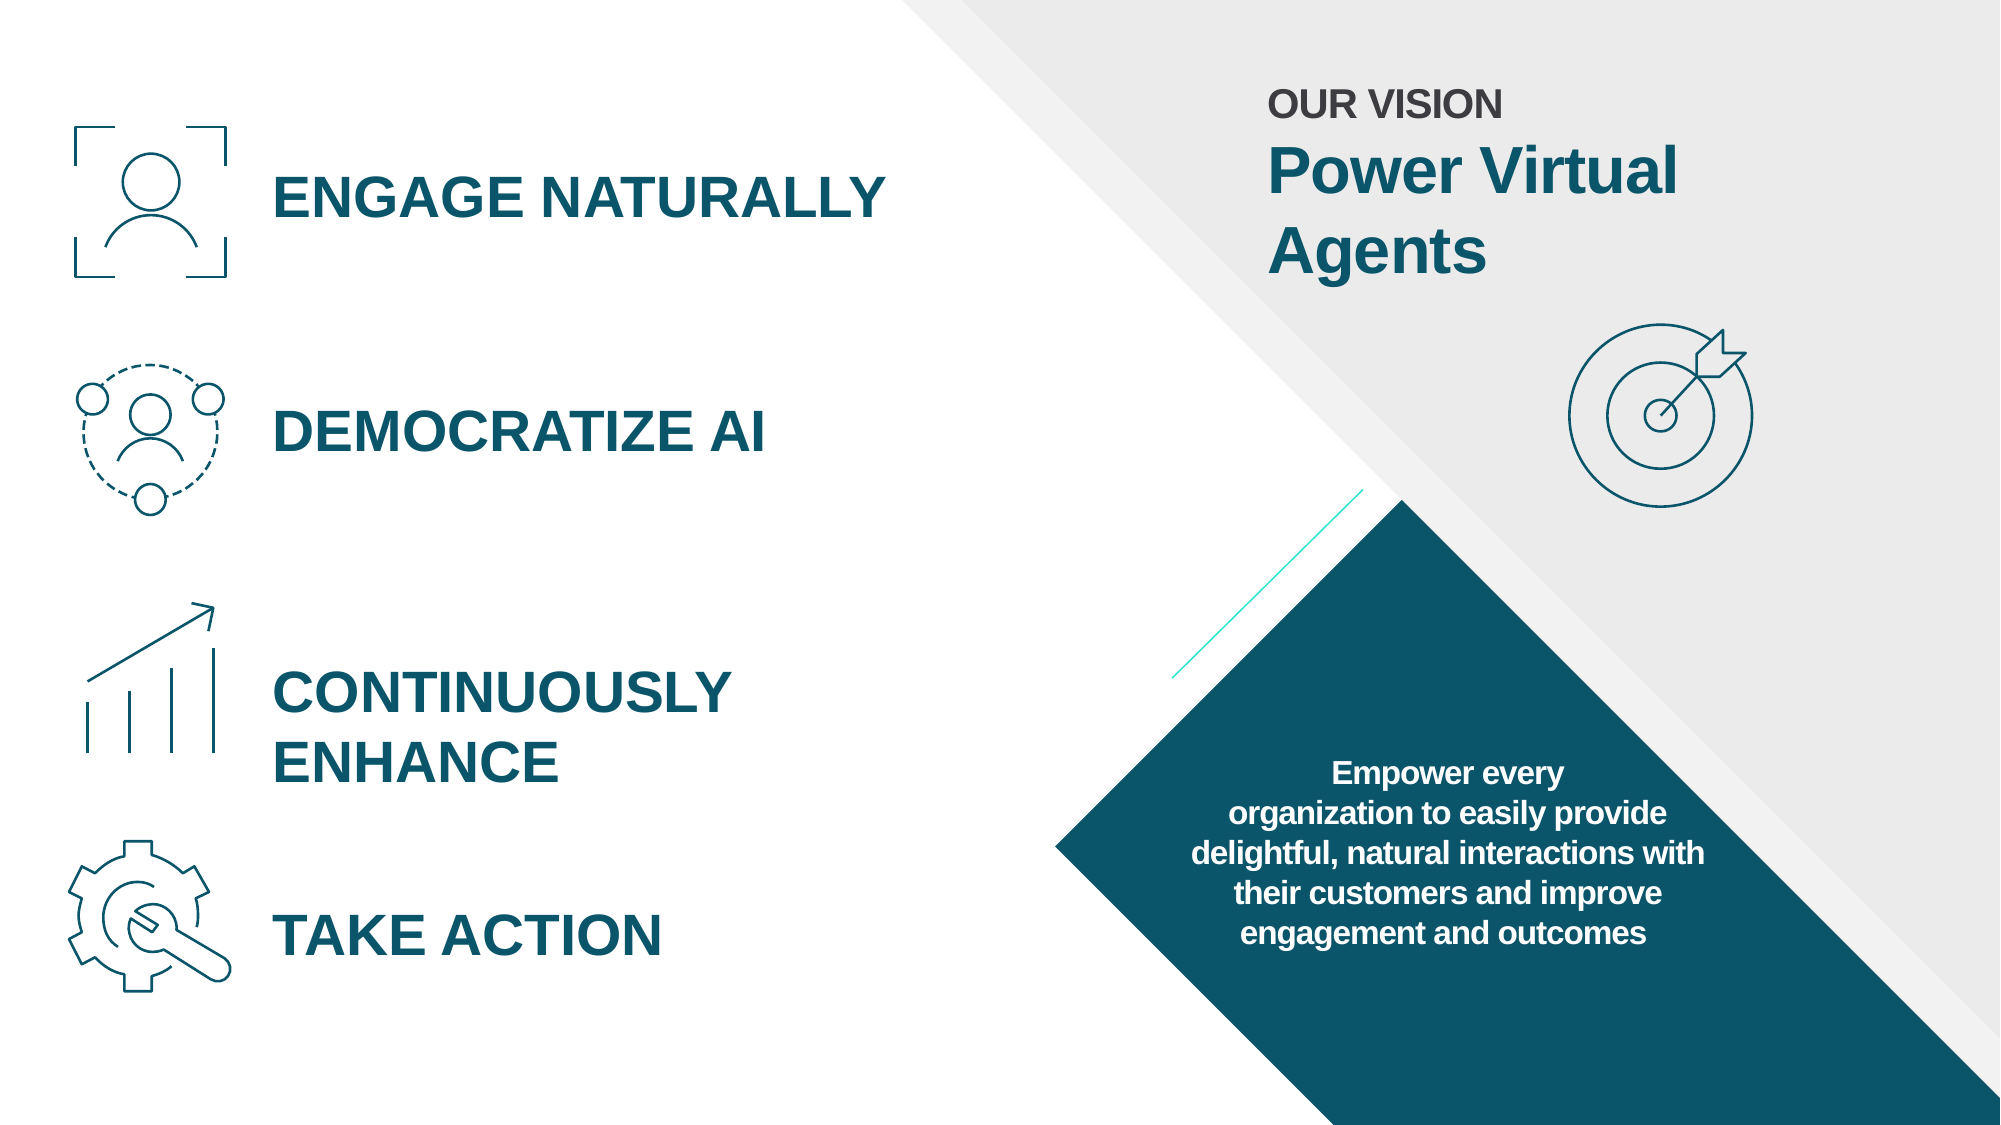

# OUR VISION Power Virtual Agents

ENGAGE NATURALLY

DEMOCRATIZE AI

CONTINUOUSLY Enhance
Empower every
organization to easily provide
delightful, natural interactions with their customers and improve engagement and outcomes

TAKE ACTION